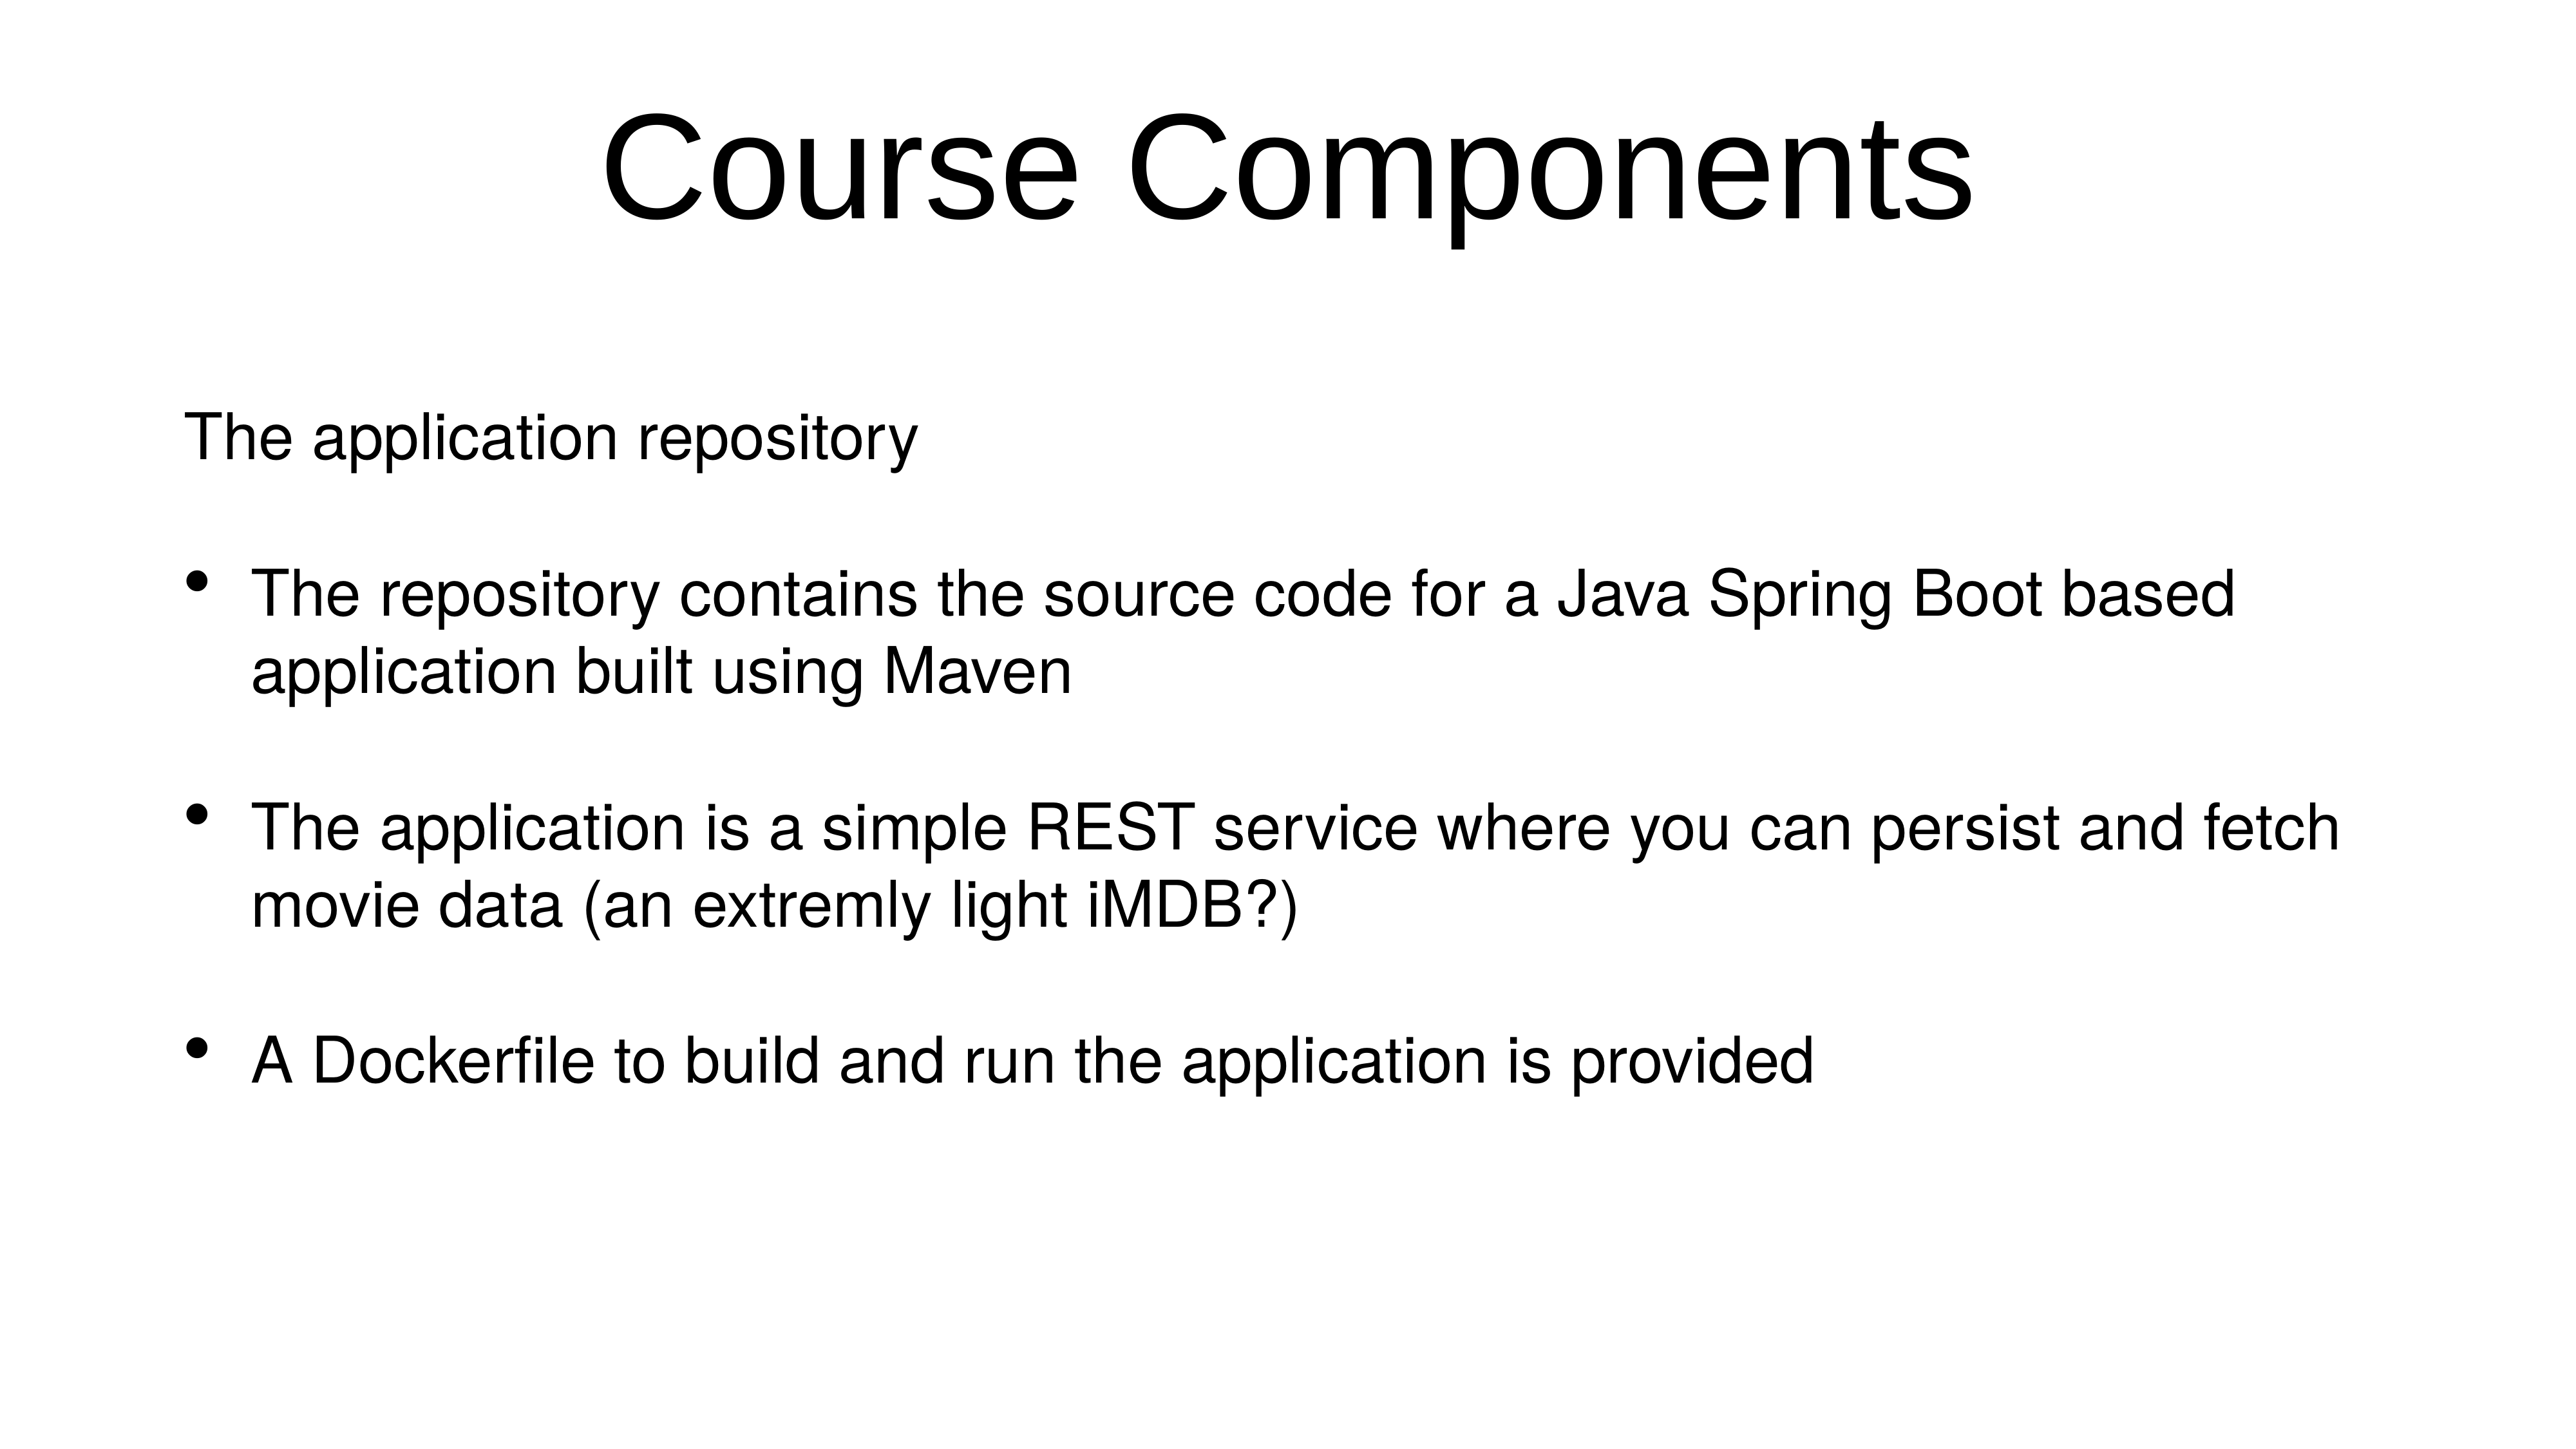

# Course Components
The application repository
The repository contains the source code for a Java Spring Boot based application built using Maven
The application is a simple REST service where you can persist and fetch movie data (an extremly light iMDB?)
A Dockerfile to build and run the application is provided